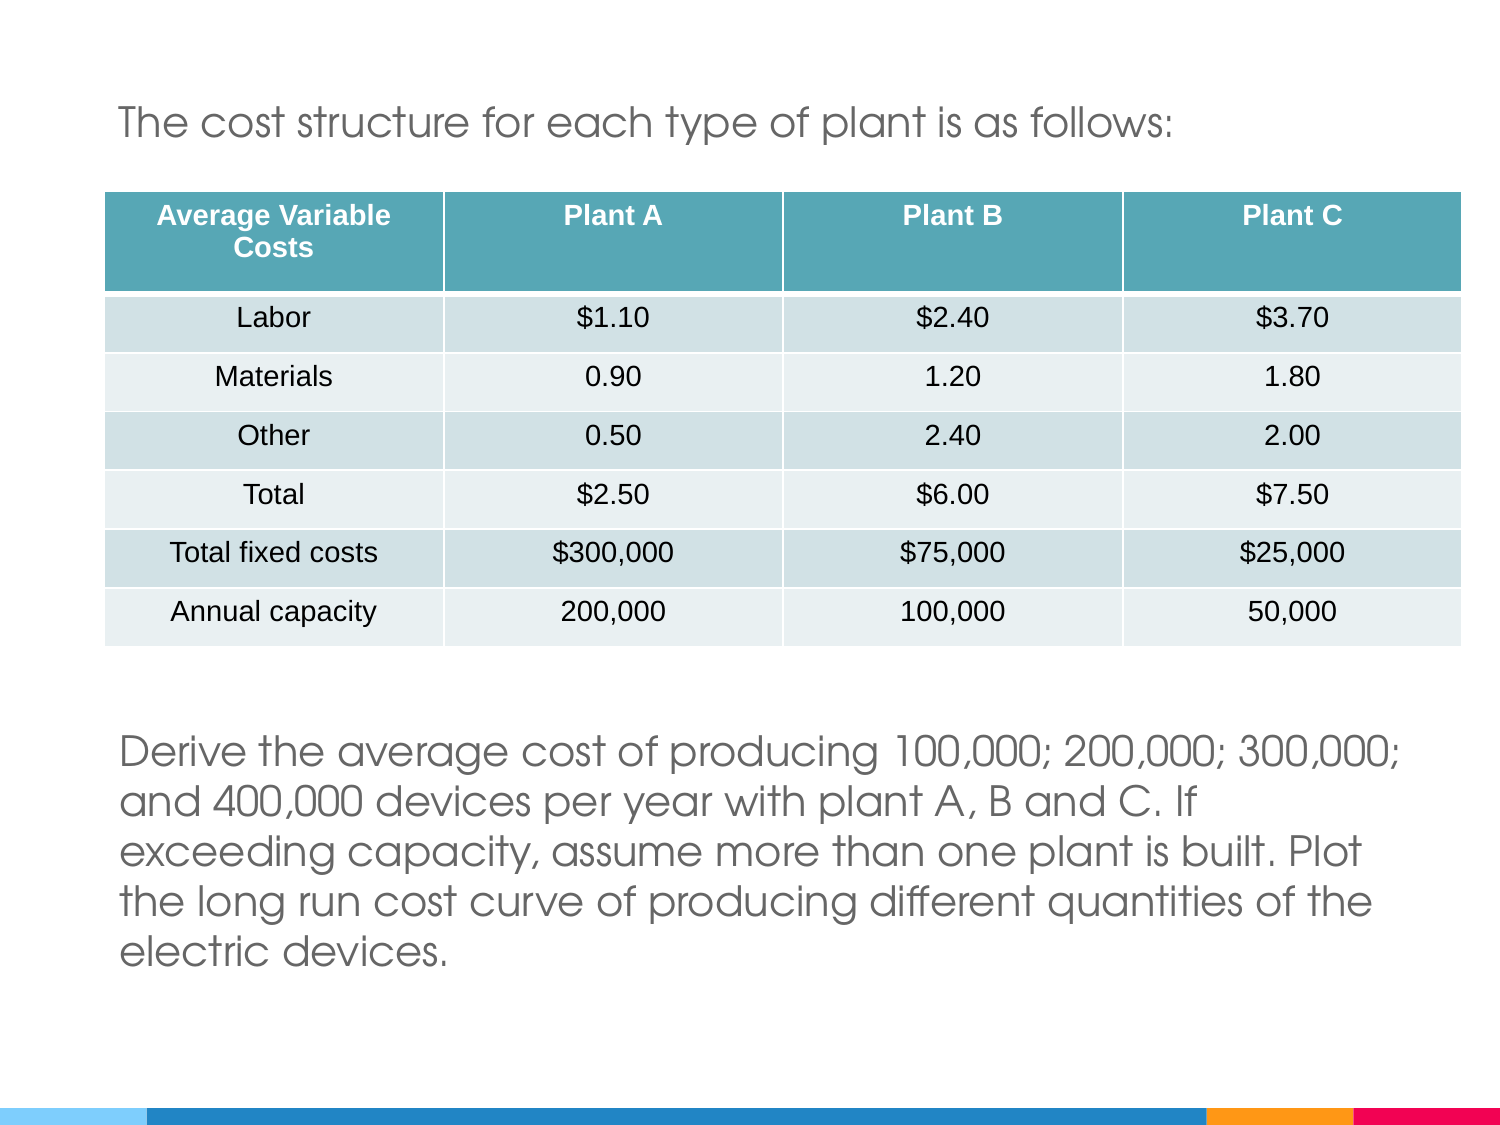

The cost structure for each type of plant is as follows:
| Average Variable Costs | Plant A | Plant B | Plant C |
| --- | --- | --- | --- |
| Labor | $1.10 | $2.40 | $3.70 |
| Materials | 0.90 | 1.20 | 1.80 |
| Other | 0.50 | 2.40 | 2.00 |
| Total | $2.50 | $6.00 | $7.50 |
| Total fixed costs | $300,000 | $75,000 | $25,000 |
| Annual capacity | 200,000 | 100,000 | 50,000 |
Derive the average cost of producing 100,000; 200,000; 300,000; and 400,000 devices per year with plant A, B and C. If exceeding capacity, assume more than one plant is built. Plot the long run cost curve of producing different quantities of the electric devices.